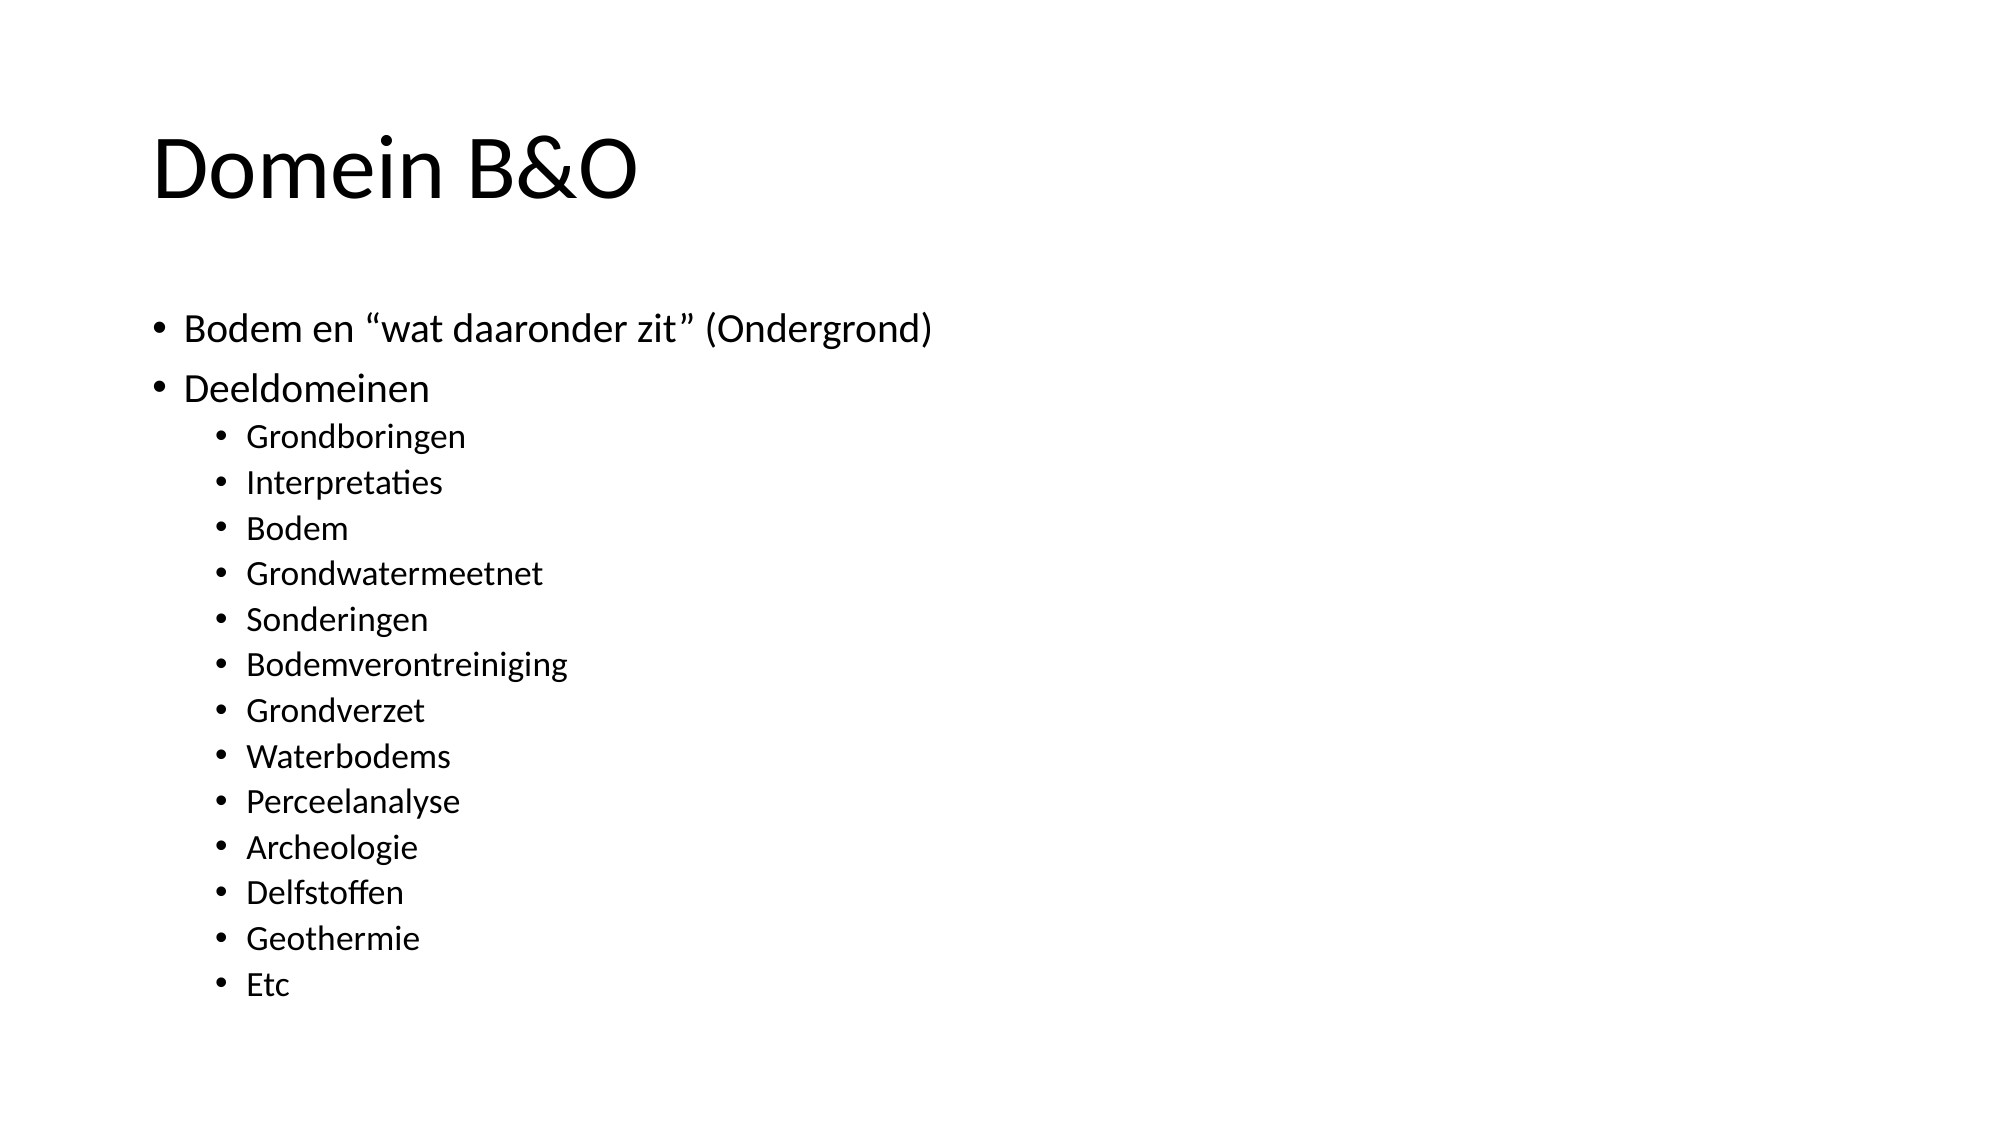

# Domein B&O
Bodem en “wat daaronder zit” (Ondergrond)
Deeldomeinen
Grondboringen
Interpretaties
Bodem
Grondwatermeetnet
Sonderingen
Bodemverontreiniging
Grondverzet
Waterbodems
Perceelanalyse
Archeologie
Delfstoffen
Geothermie
Etc